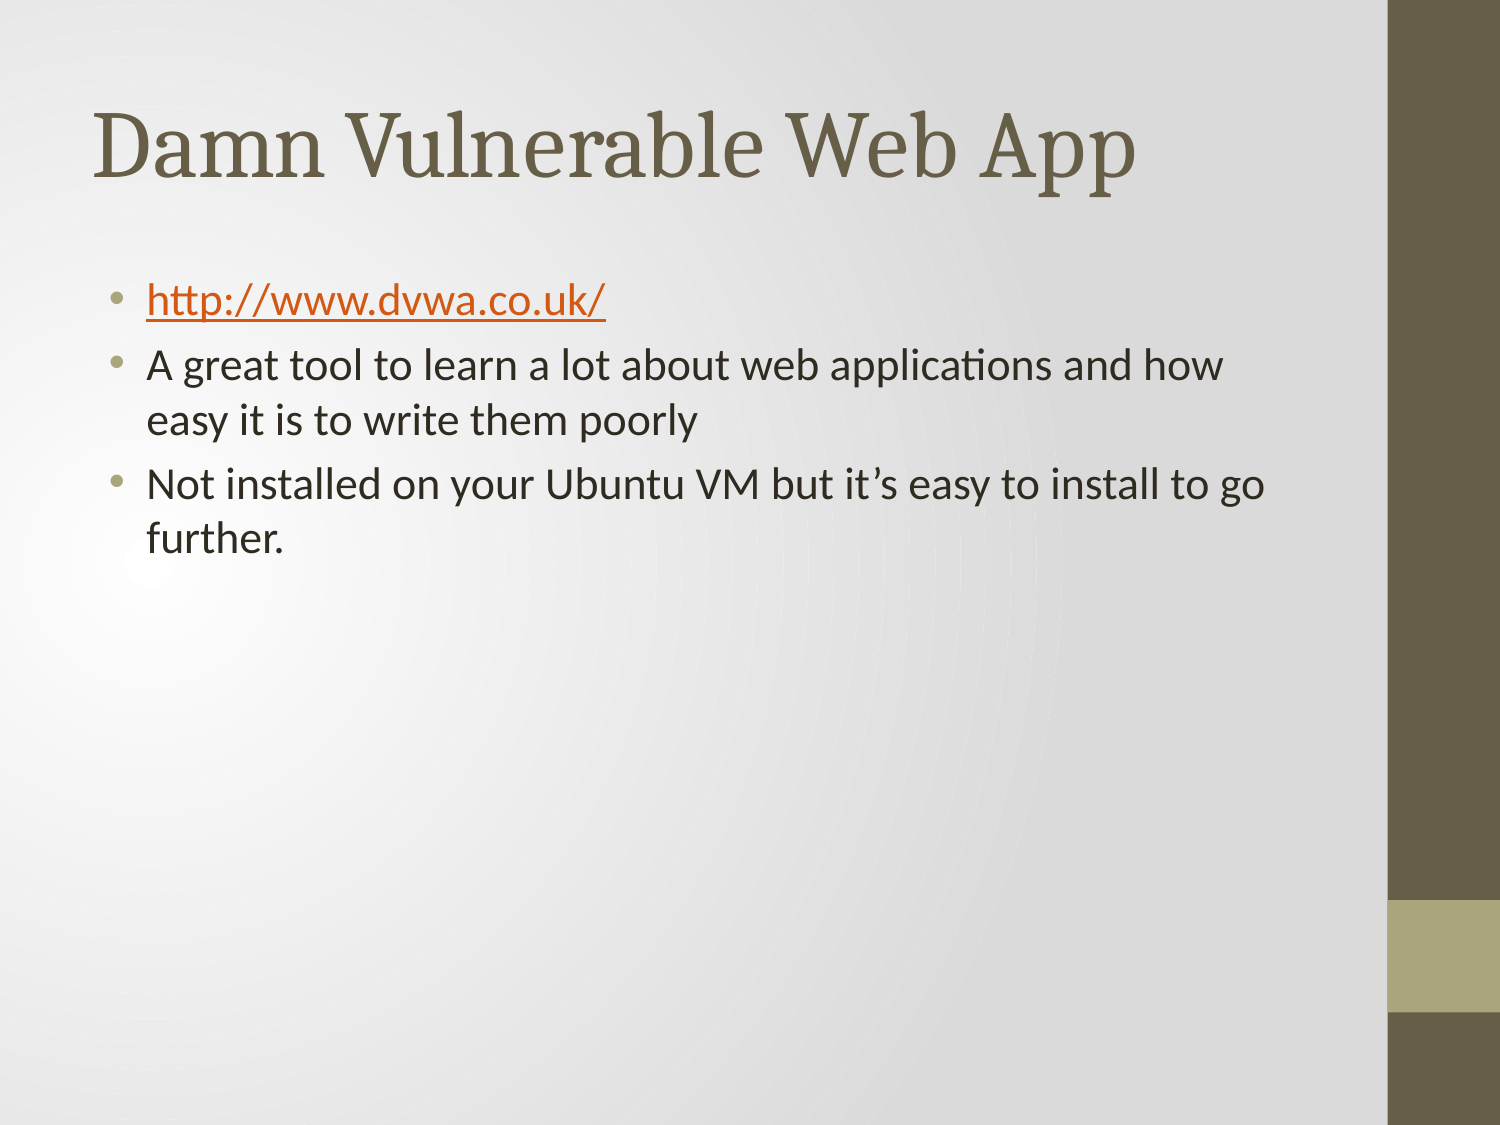

# Damn Vulnerable Web App
http://www.dvwa.co.uk/
A great tool to learn a lot about web applications and how easy it is to write them poorly
Not installed on your Ubuntu VM but it’s easy to install to go further.